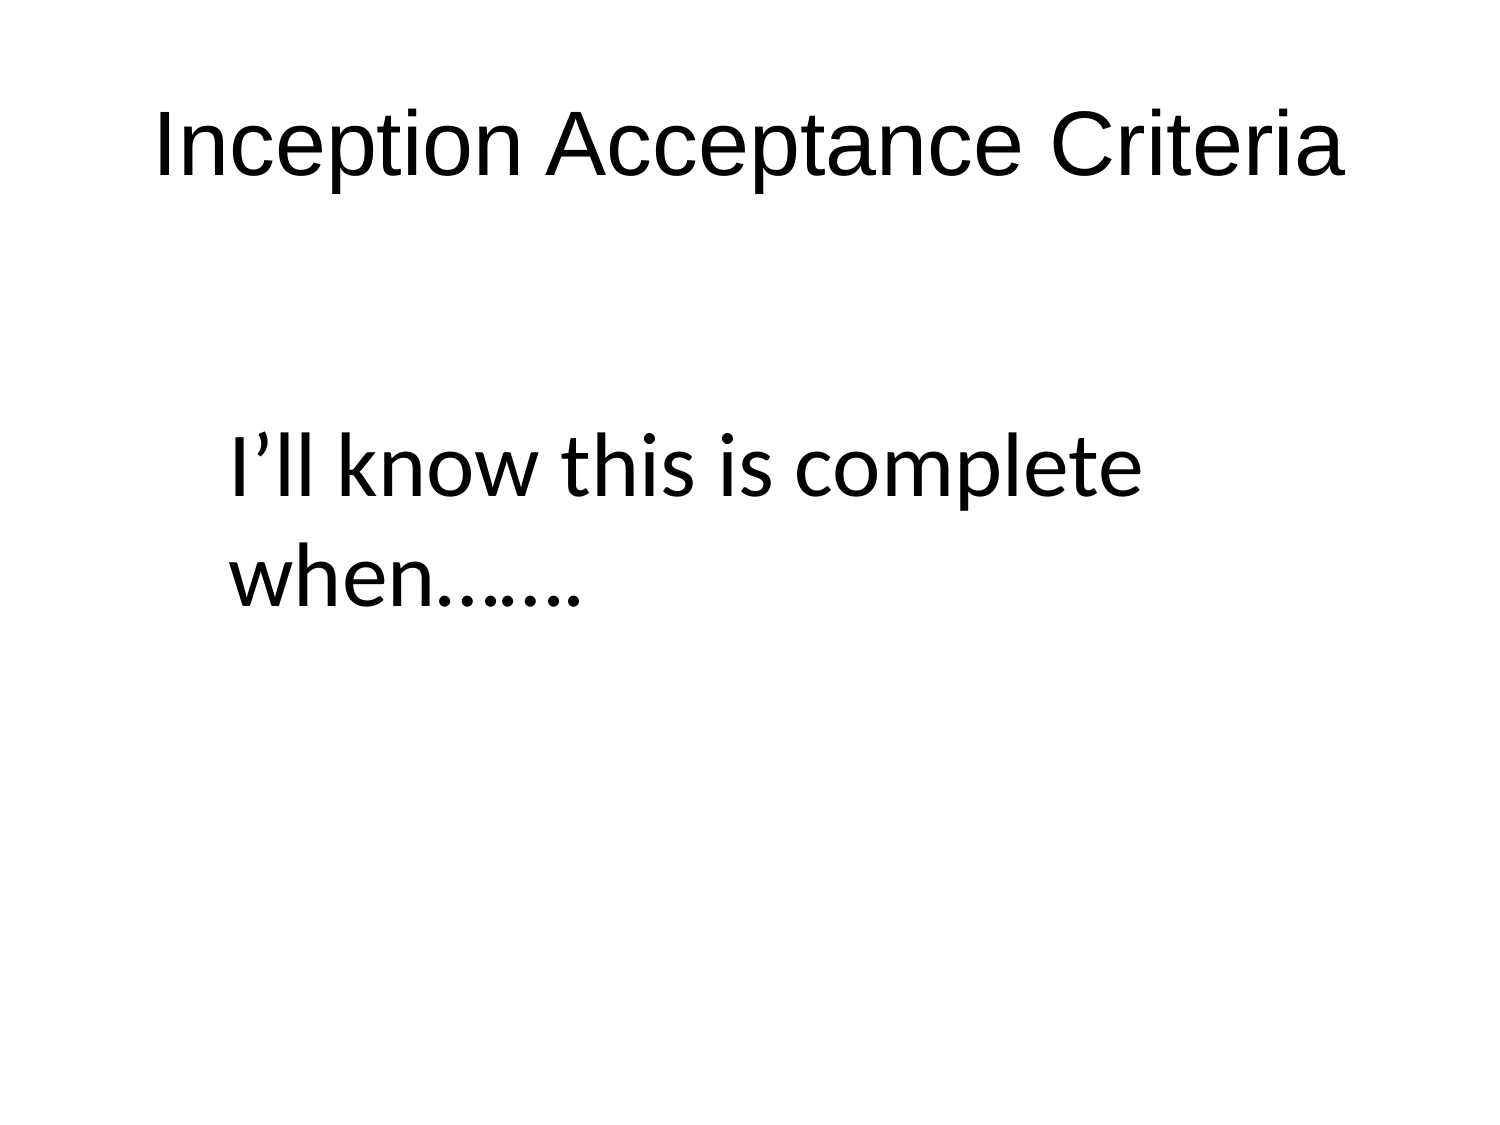

# Inception Acceptance Criteria
I’ll know this is complete when…….